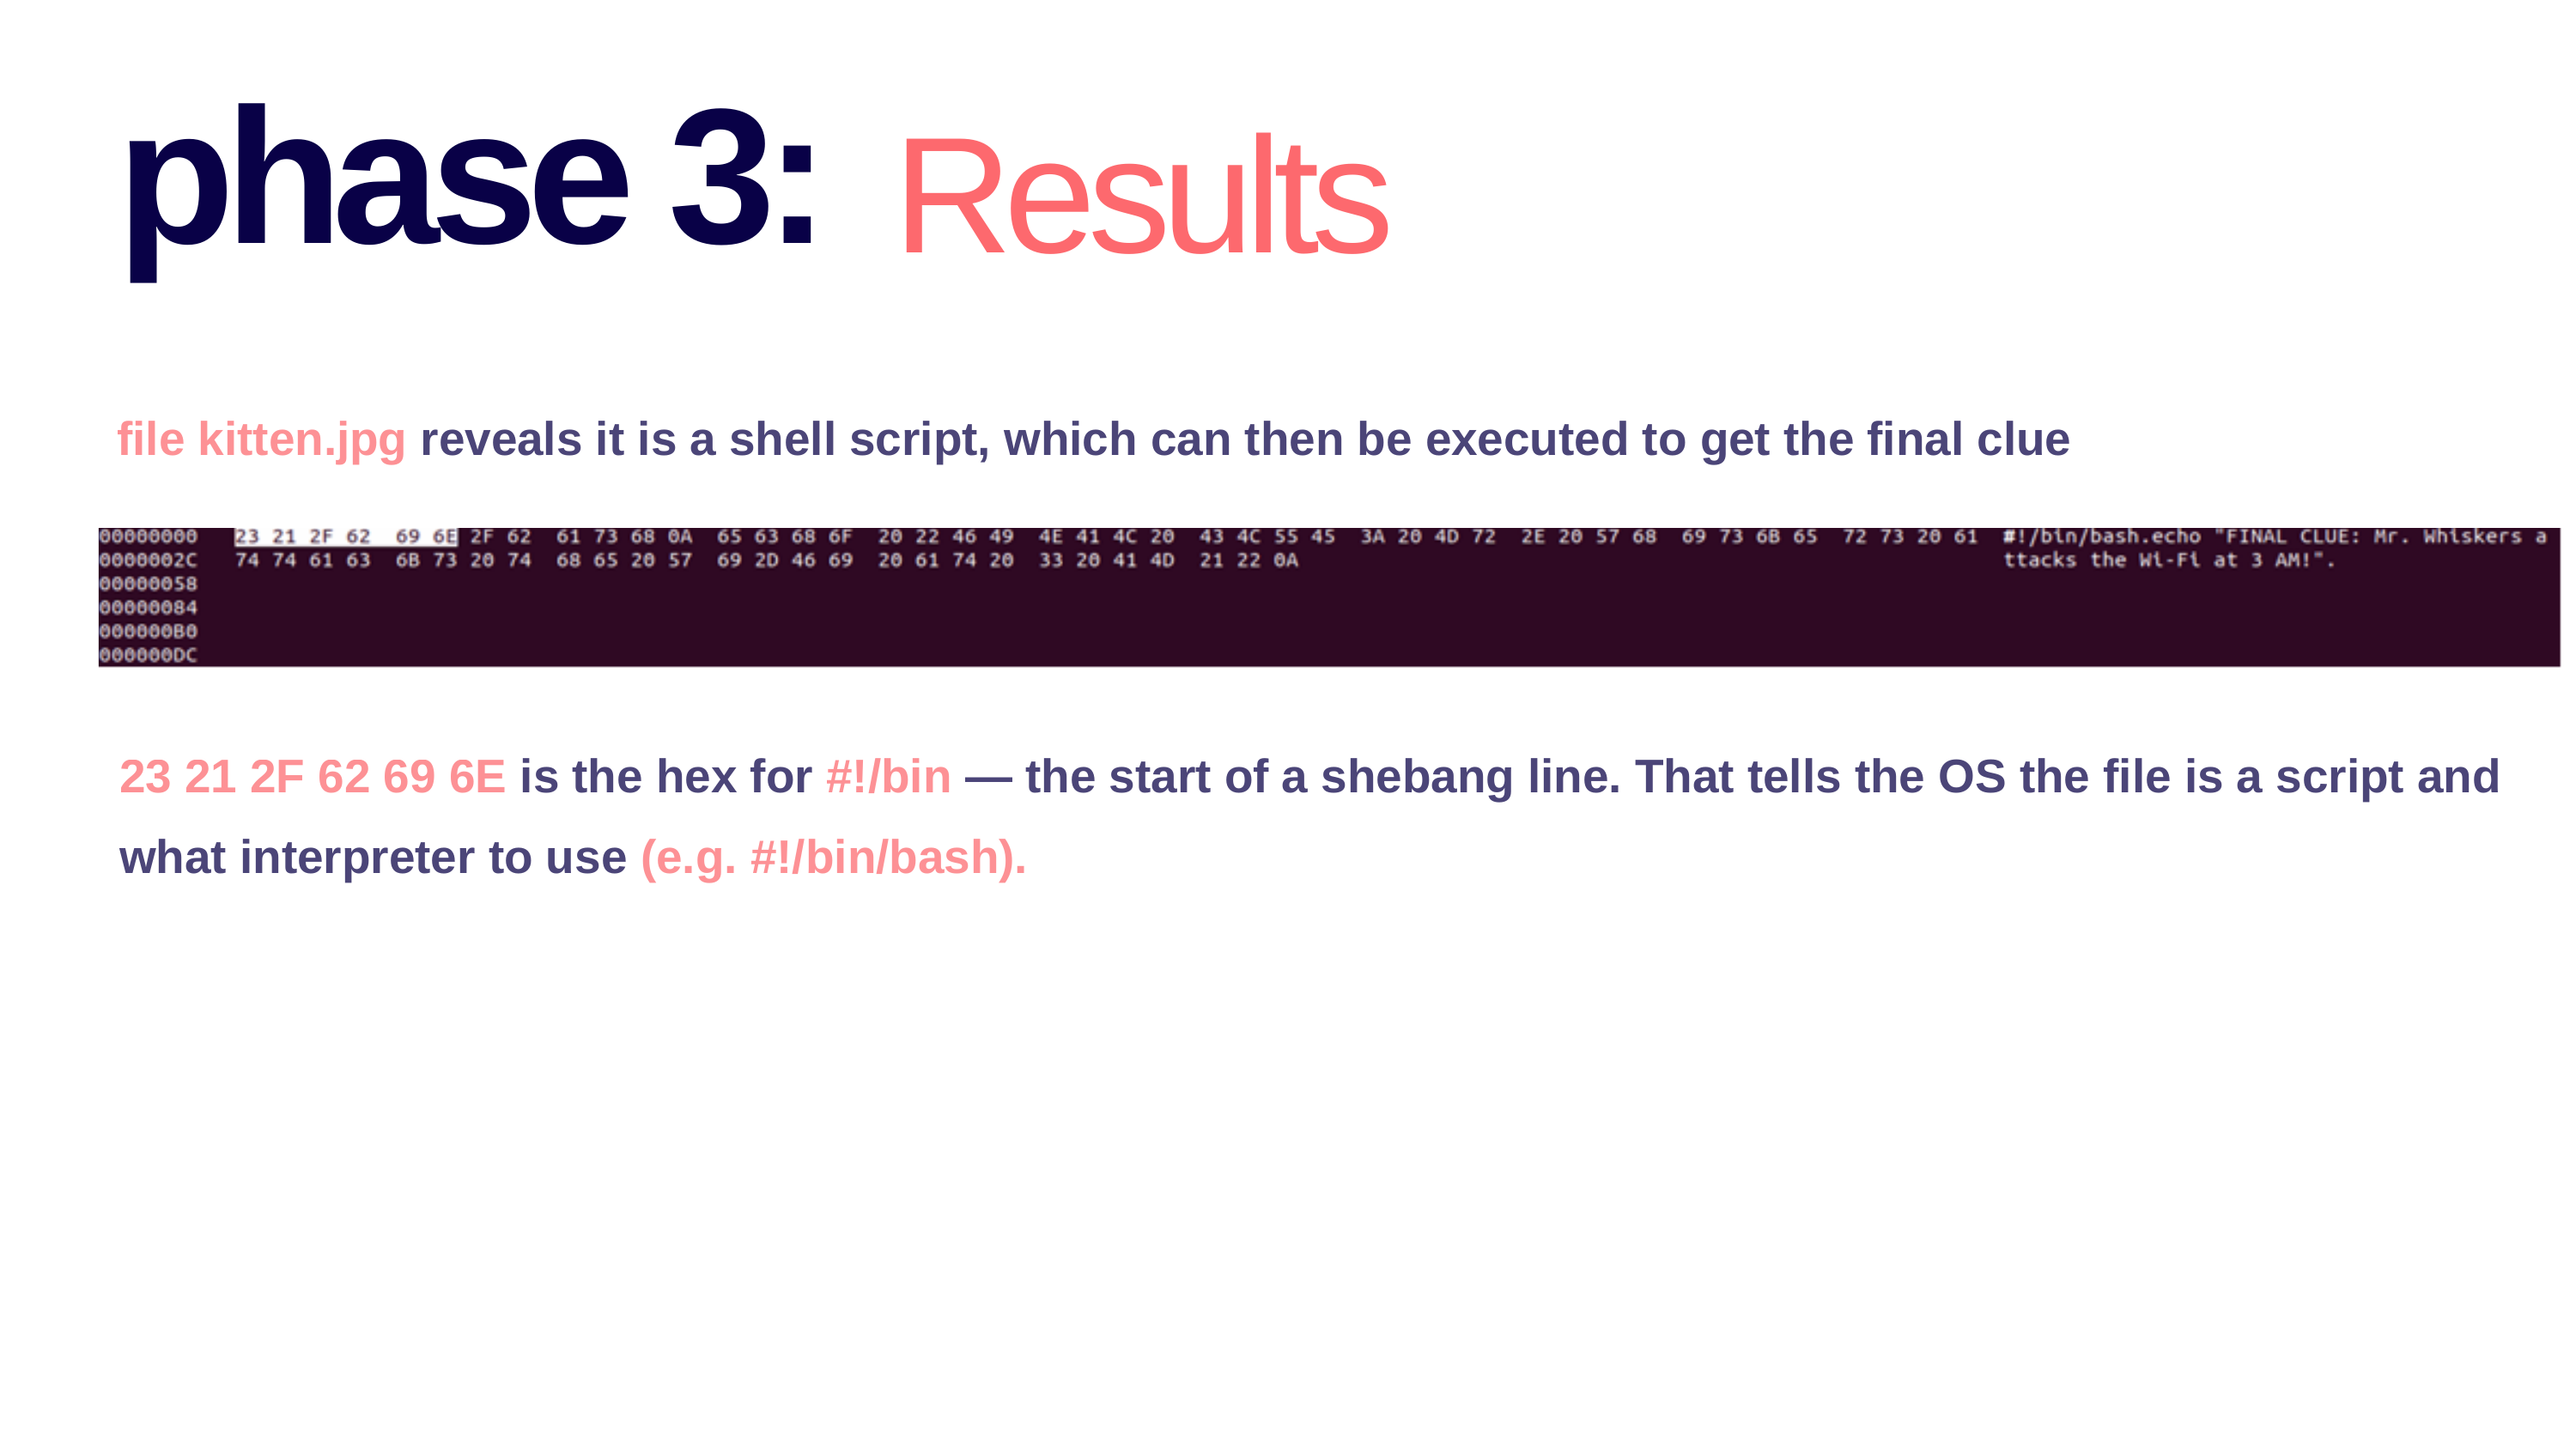

phase 3:
Results
file kitten.jpg reveals it is a shell script, which can then be executed to get the final clue

23 21 2F 62 69 6E is the hex for #!/bin — the start of a shebang line. That tells the OS the file is a script and what interpreter to use (e.g. #!/bin/bash).